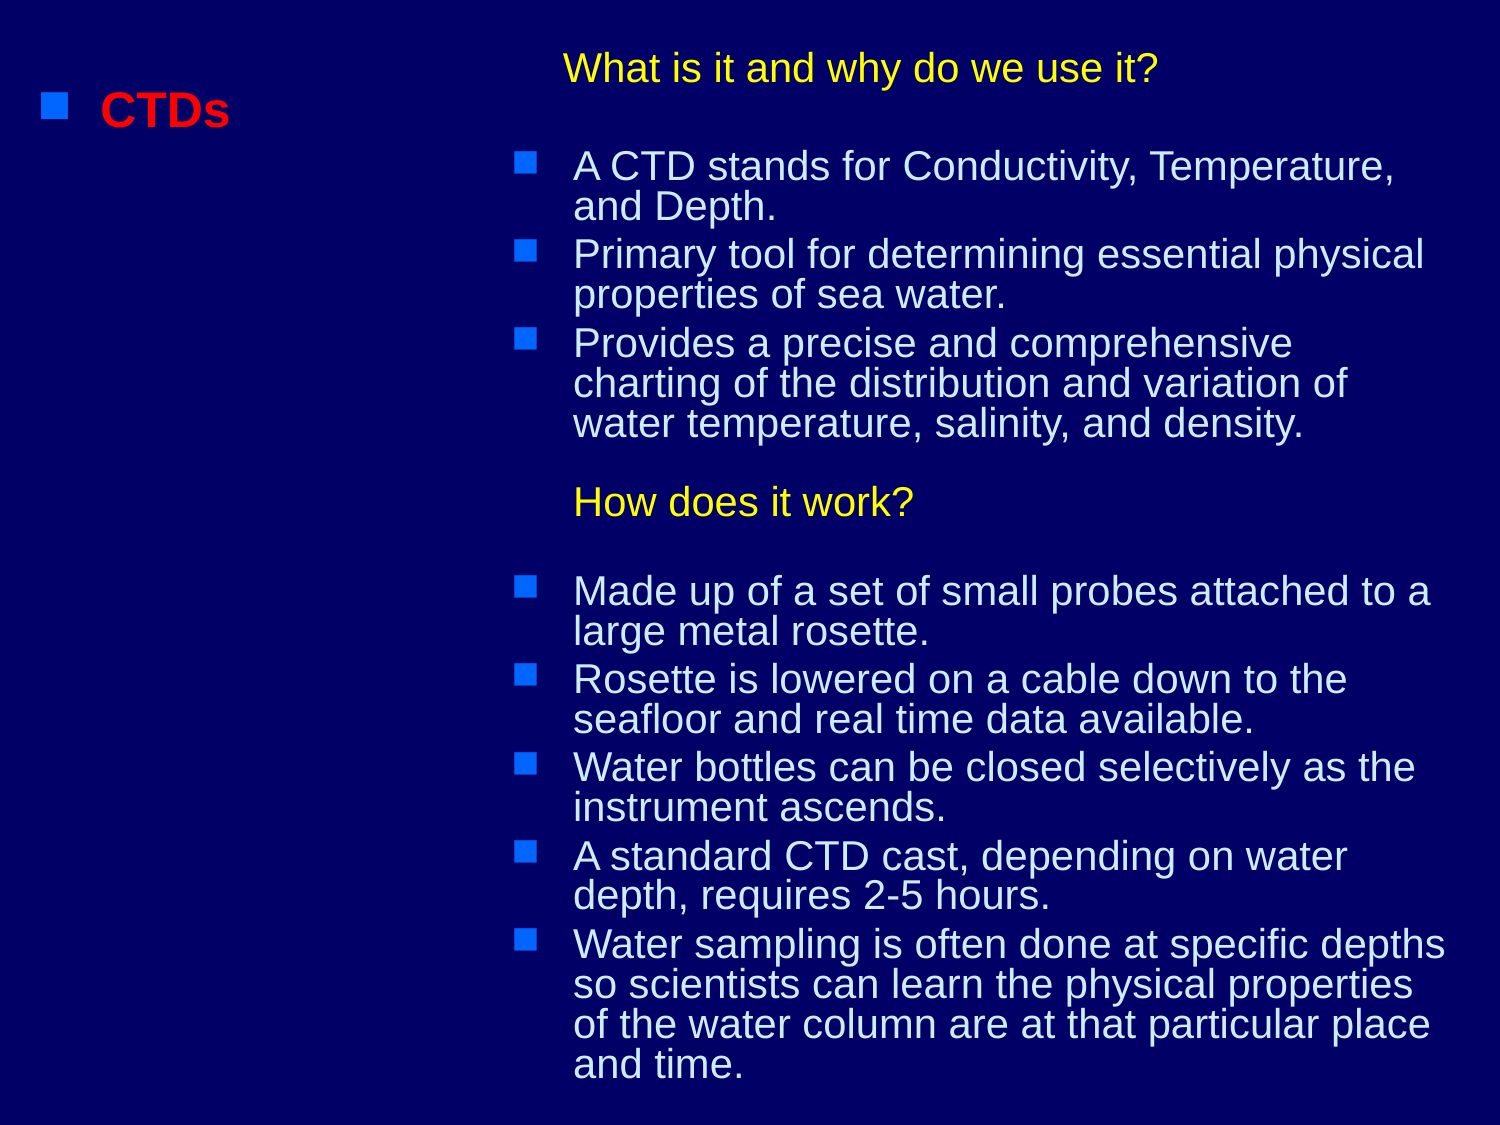

CTDs

Niskin bottles

ADCP

XBT system

Remote sensors

Drifters

Moorings

    What is it and why do we use it?
A CTD stands for Conductivity, Temperature, and Depth.
Primary tool for determining essential physical properties of sea water.
Provides a precise and comprehensive charting of the distribution and variation of water temperature, salinity, and density.
How does it work?
Made up of a set of small probes attached to a large metal rosette.
Rosette is lowered on a cable down to the seafloor and real time data available.
Water bottles can be closed selectively as the instrument ascends.
A standard CTD cast, depending on water depth, requires 2-5 hours.
Water sampling is often done at specific depths so scientists can learn the physical properties of the water column are at that particular place and time.